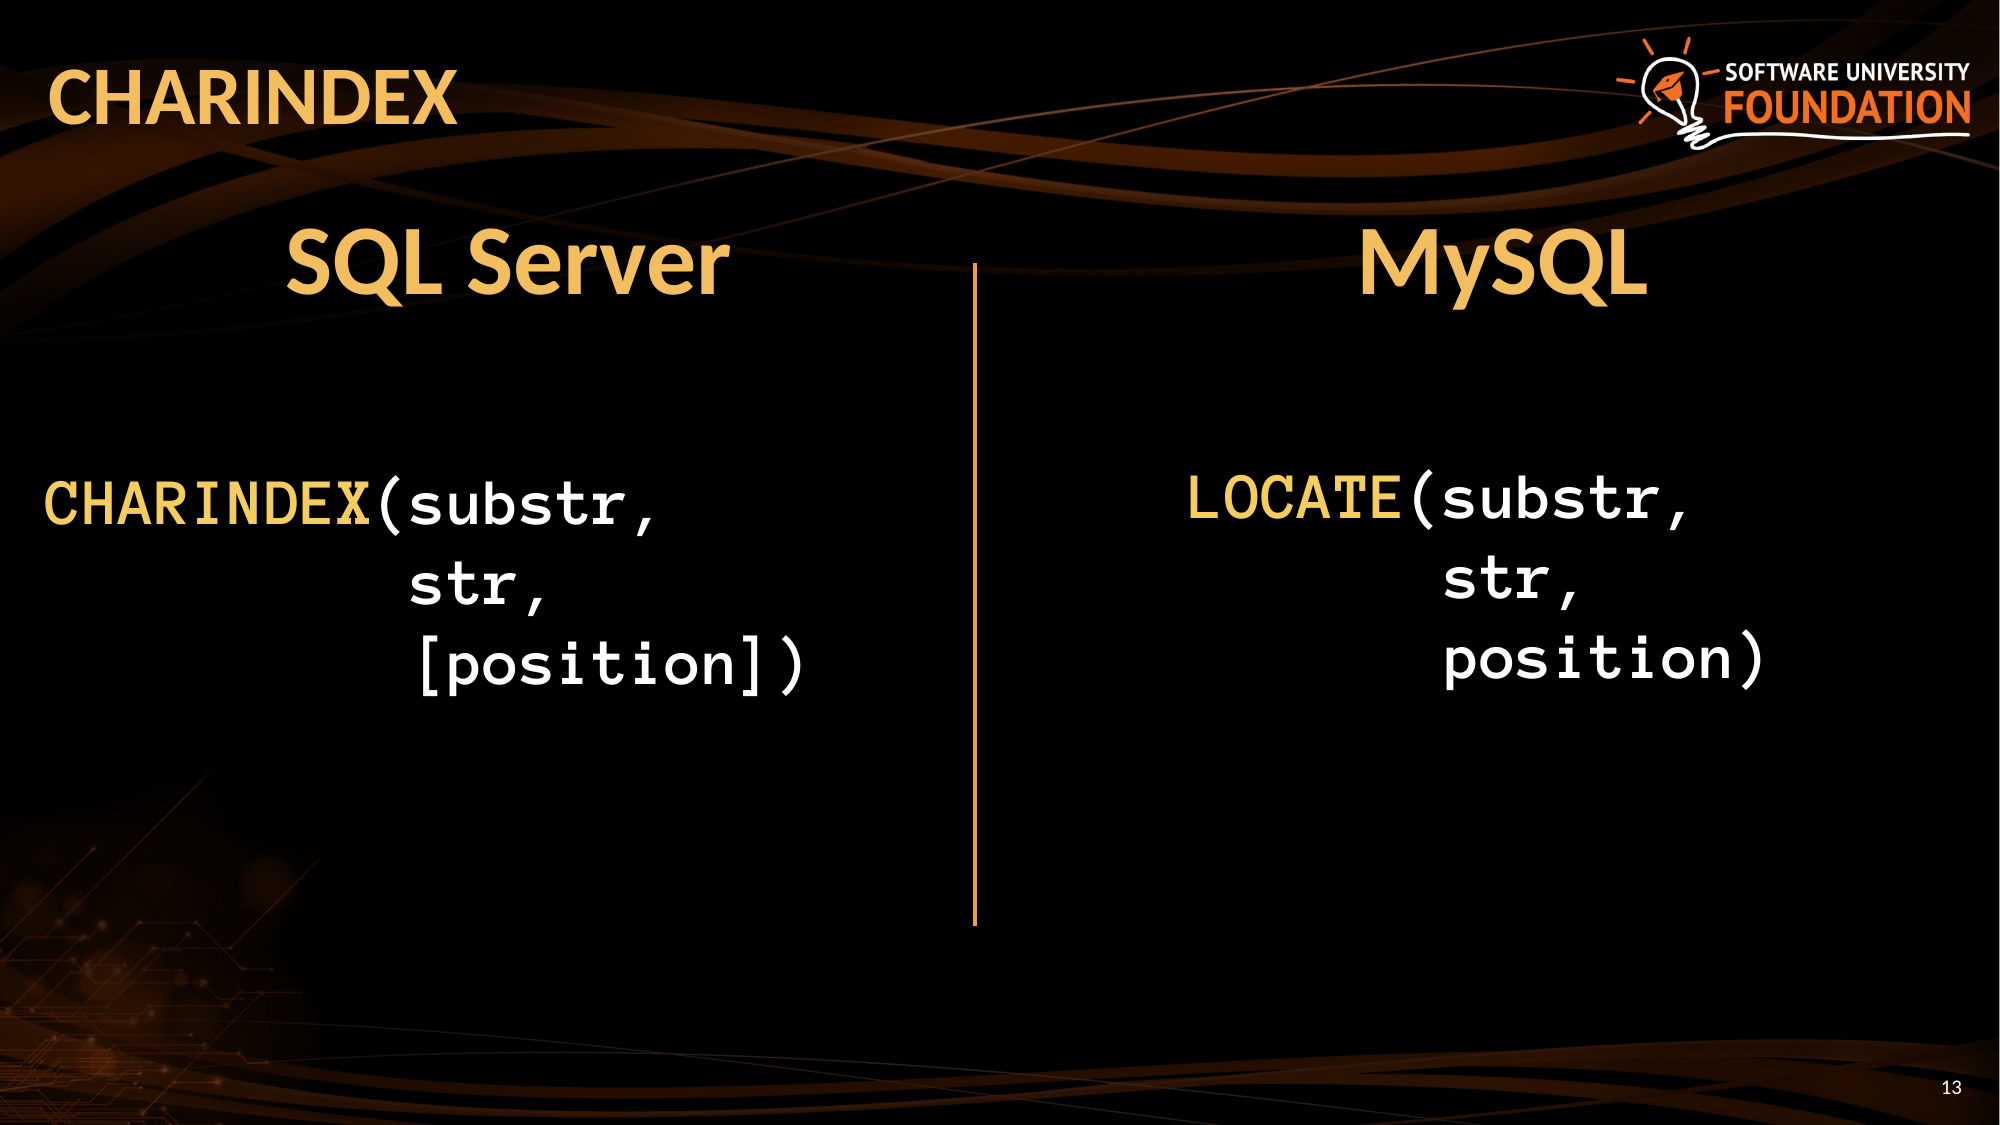

# CHARINDEX
MySQL

SQL Server

LOCATE(substr,
       str,
       position)
CHARINDEX(substr,
          str,
          [position])
13